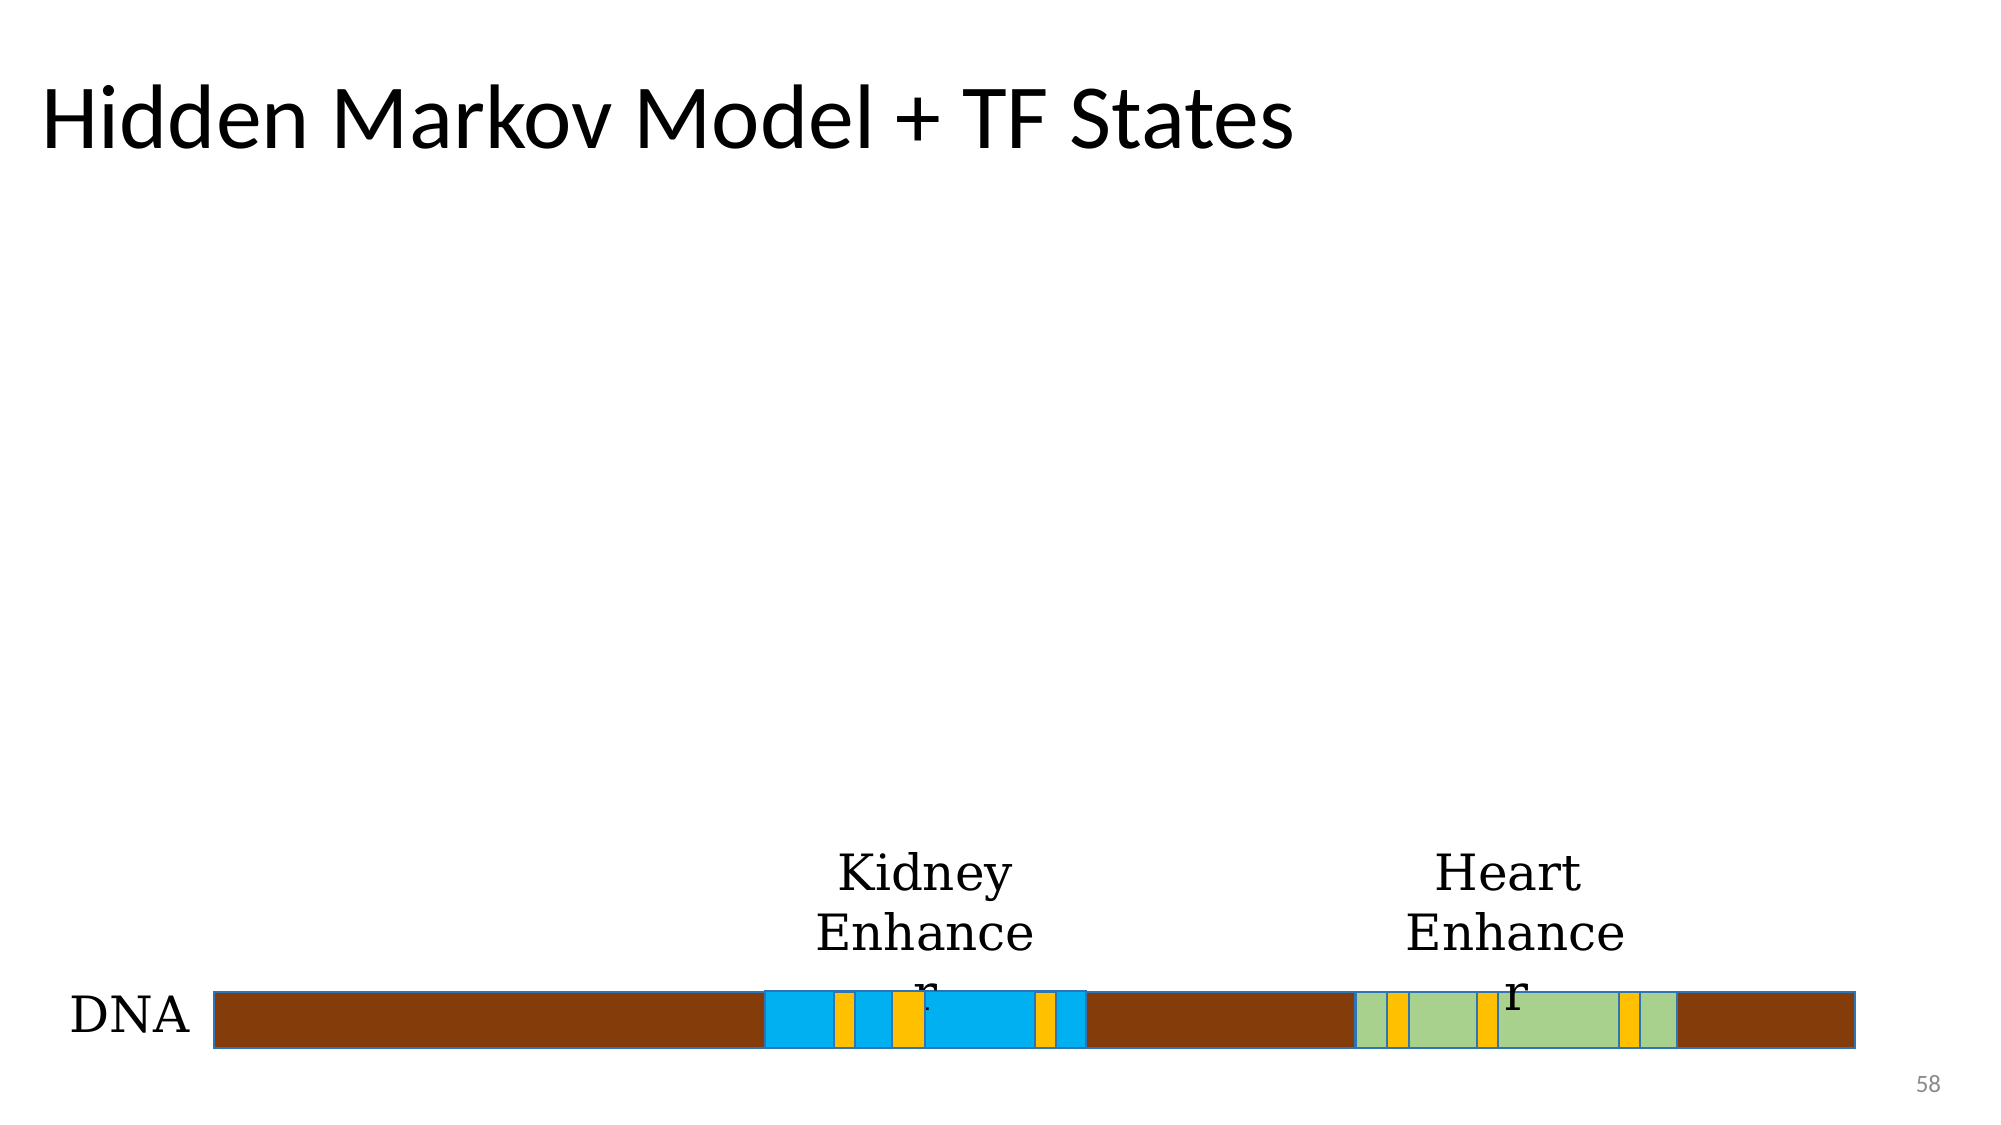

# Hidden Markov Model + TF States
Kidney Enhancer

Heart
Enhancer
DNA

58